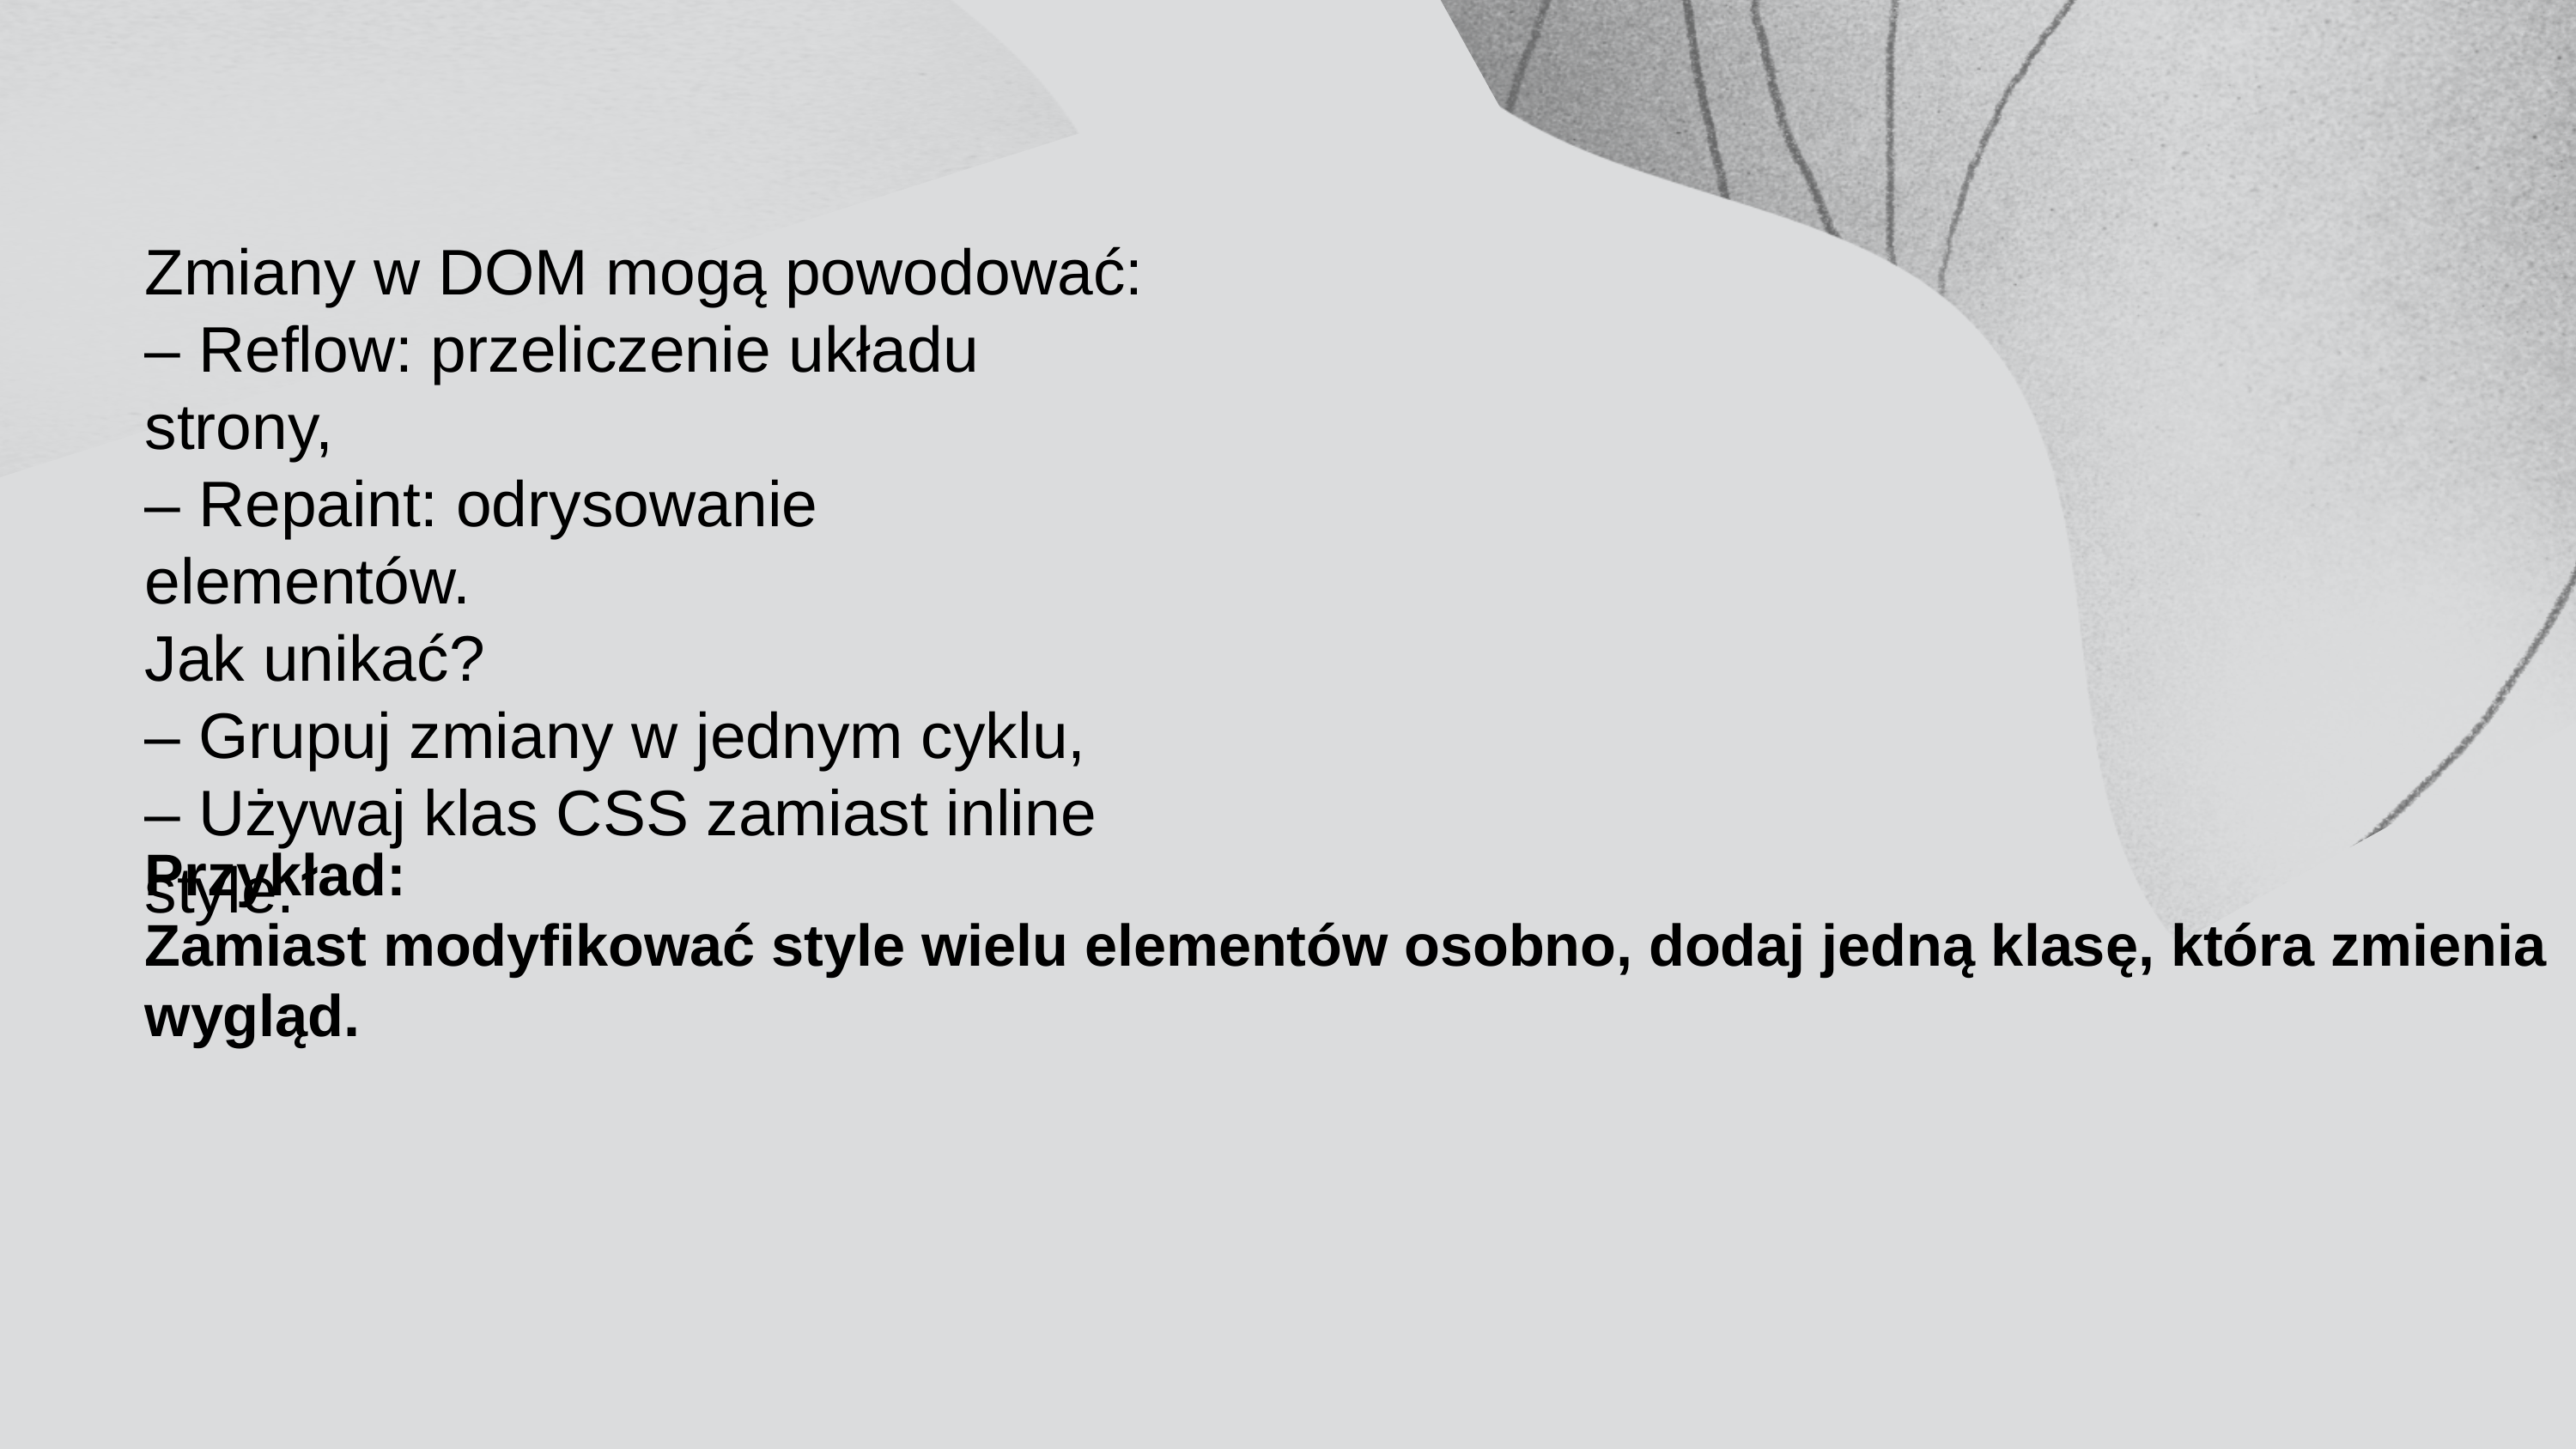

Zmiany w DOM mogą powodować:
– Reflow: przeliczenie układu strony,
– Repaint: odrysowanie elementów.
Jak unikać?
– Grupuj zmiany w jednym cyklu,
– Używaj klas CSS zamiast inline style.
Przykład:
Zamiast modyfikować style wielu elementów osobno, dodaj jedną klasę, która zmienia wygląd.